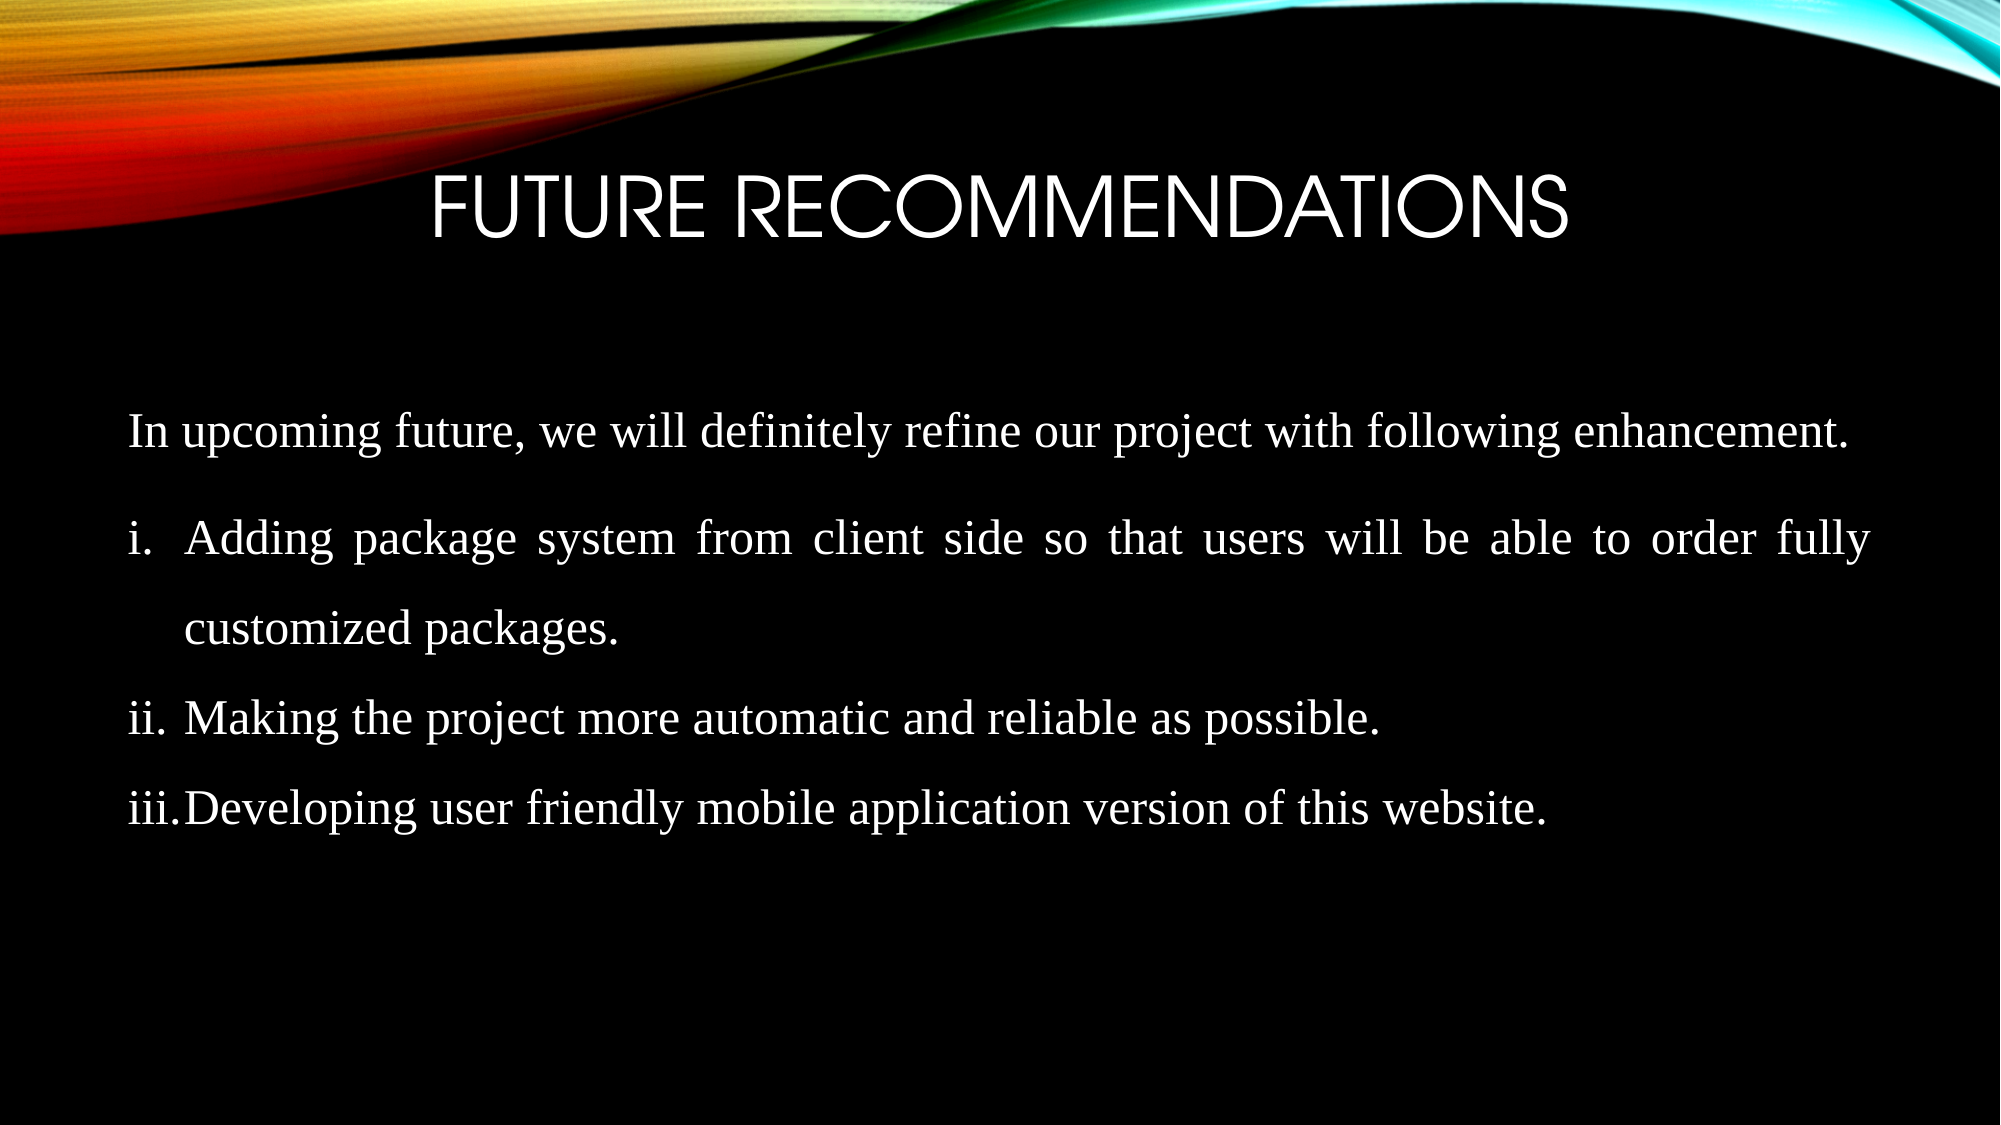

# Future recommendations
In upcoming future, we will definitely refine our project with following enhancement.
Adding package system from client side so that users will be able to order fully customized packages.
Making the project more automatic and reliable as possible.
Developing user friendly mobile application version of this website.